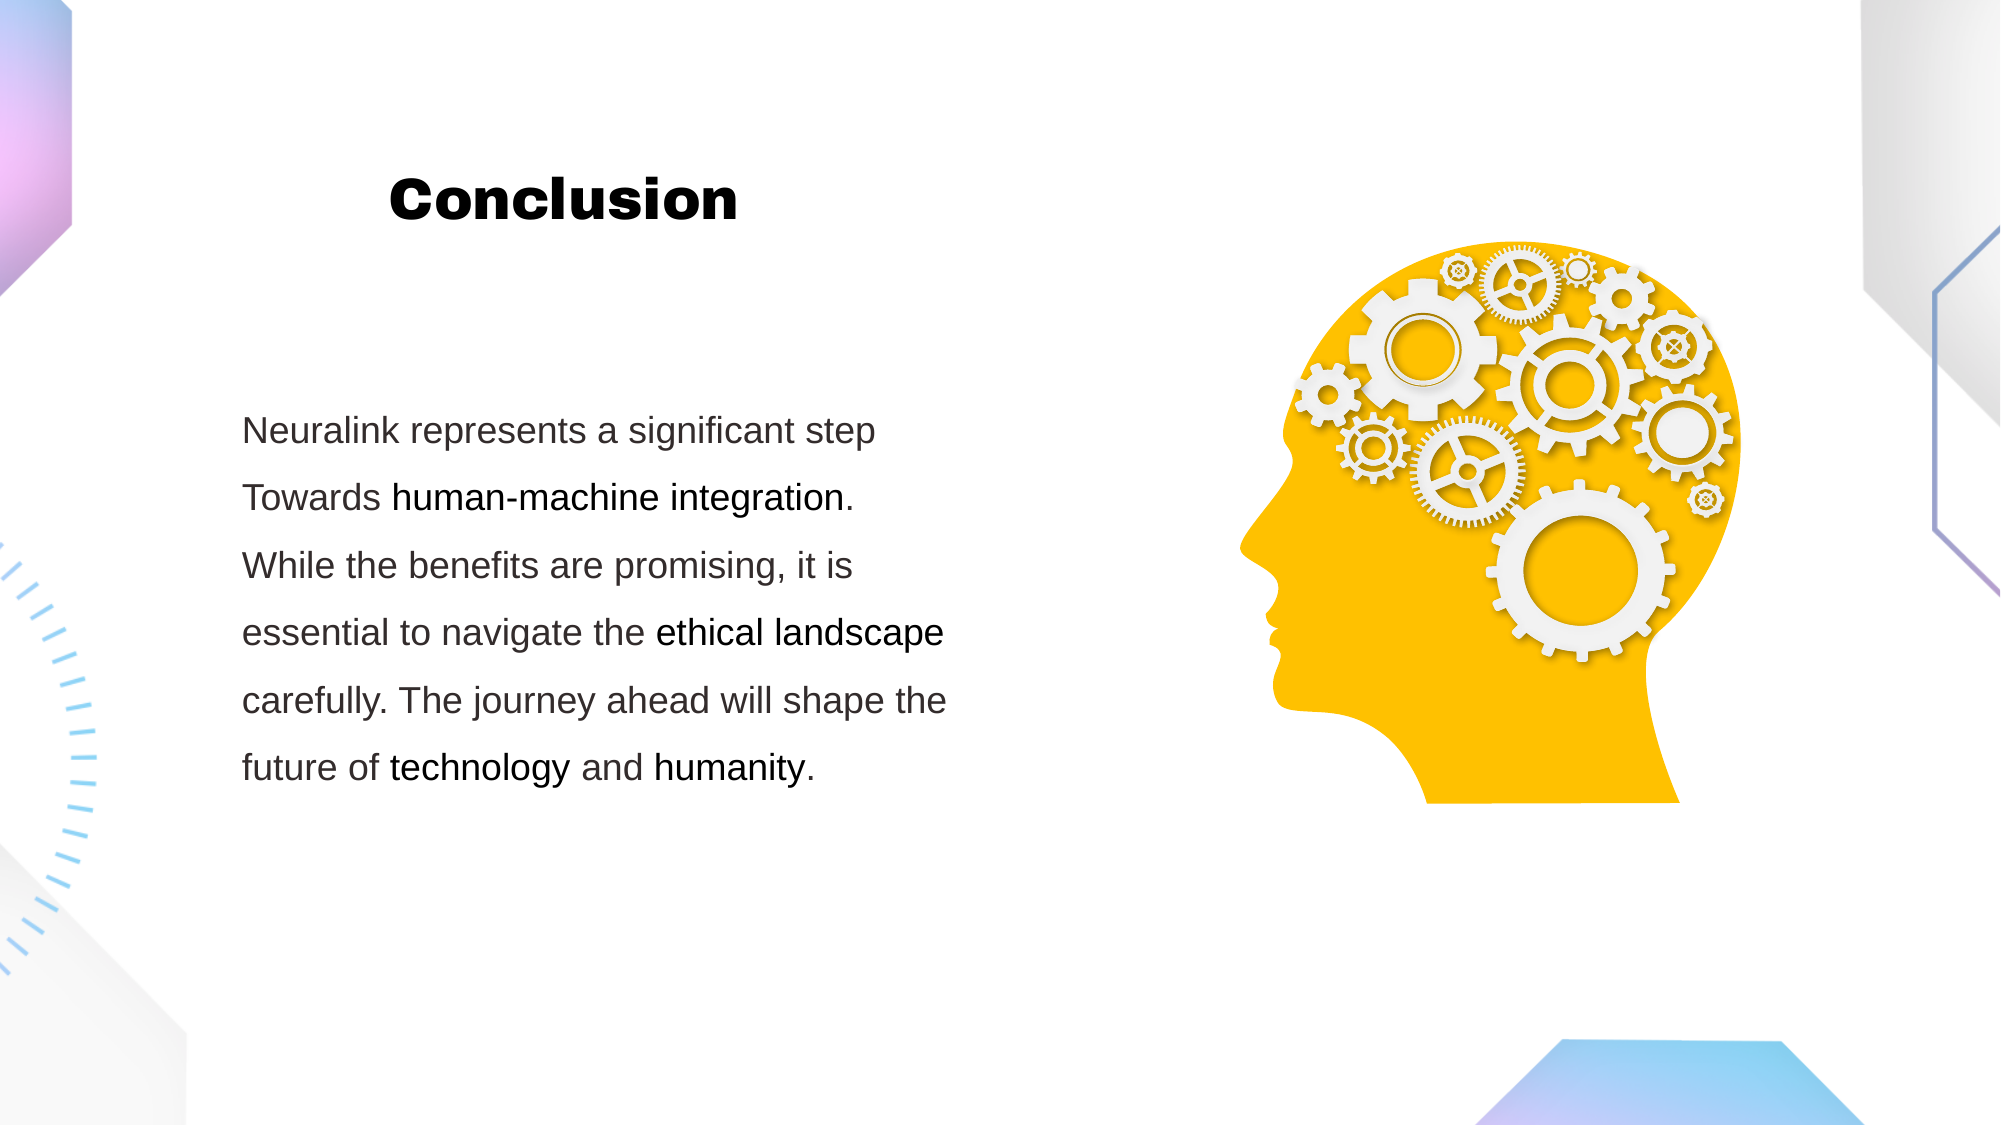

Conclusion

Neuralink represents a significant step
Towards human-machine integration.
While the benefits are promising, it is
essential to navigate the ethical landscape
carefully. The journey ahead will shape the
future of technology and humanity.